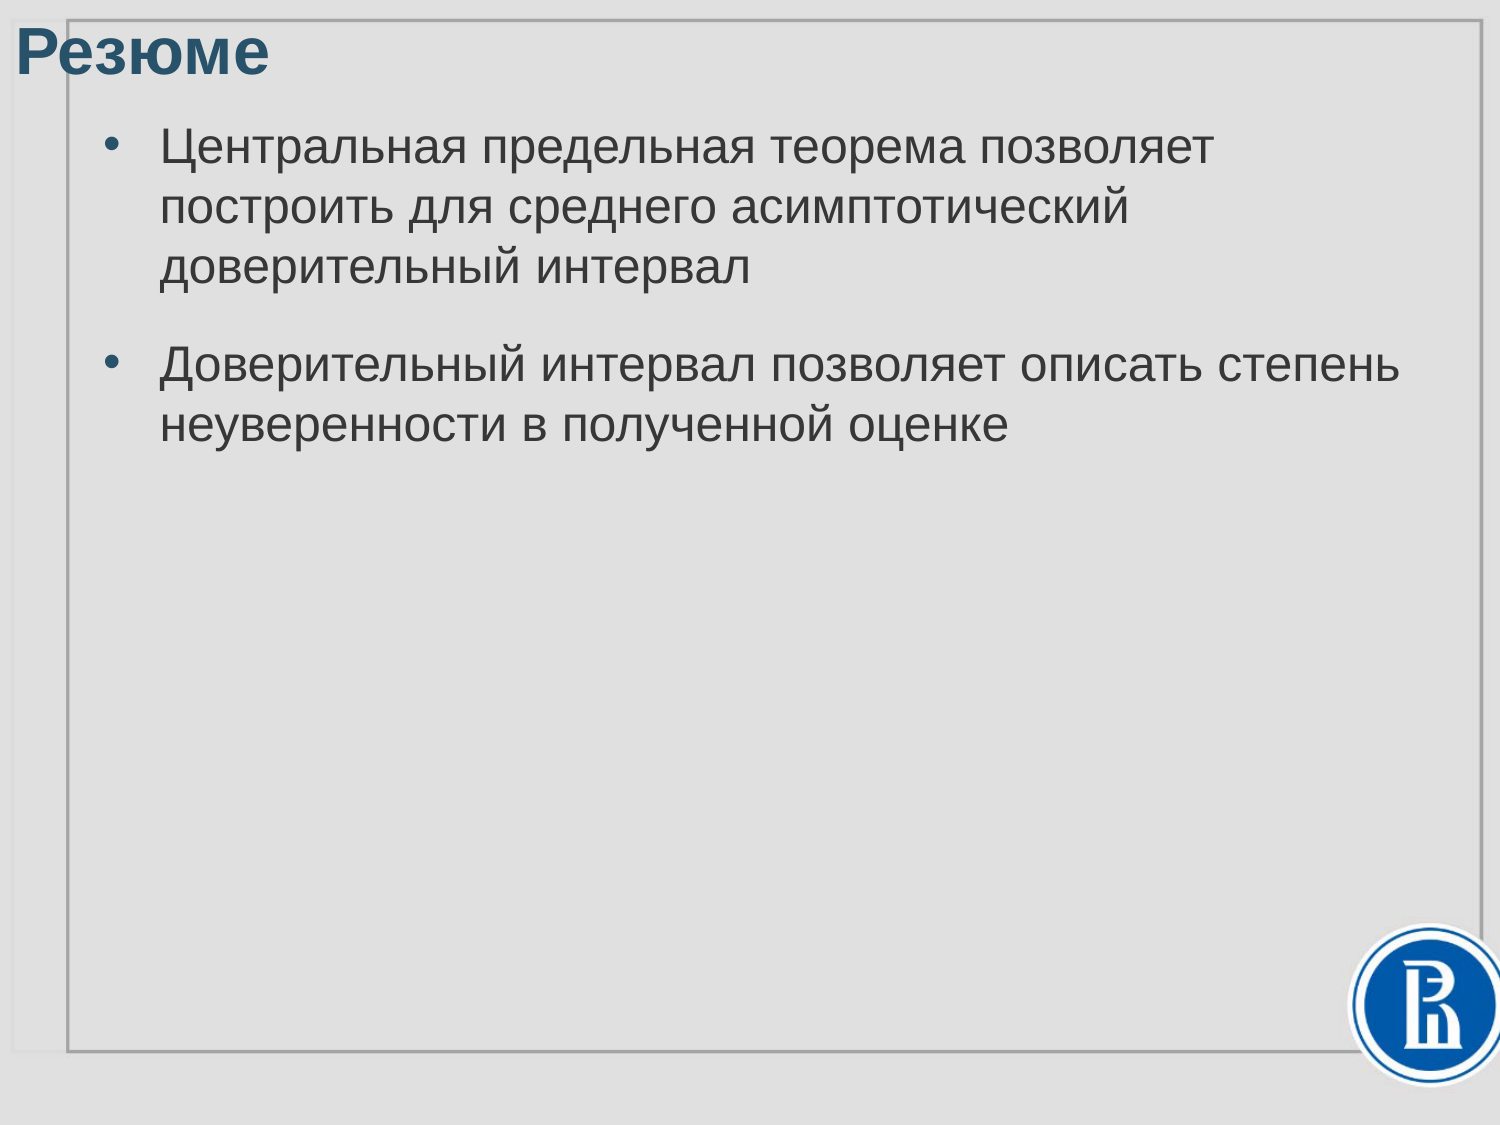

# Резюме
Центральная предельная теорема позволяет построить для среднего асимптотический доверительный интервал
Доверительный интервал позволяет описать степень неуверенности в полученной оценке